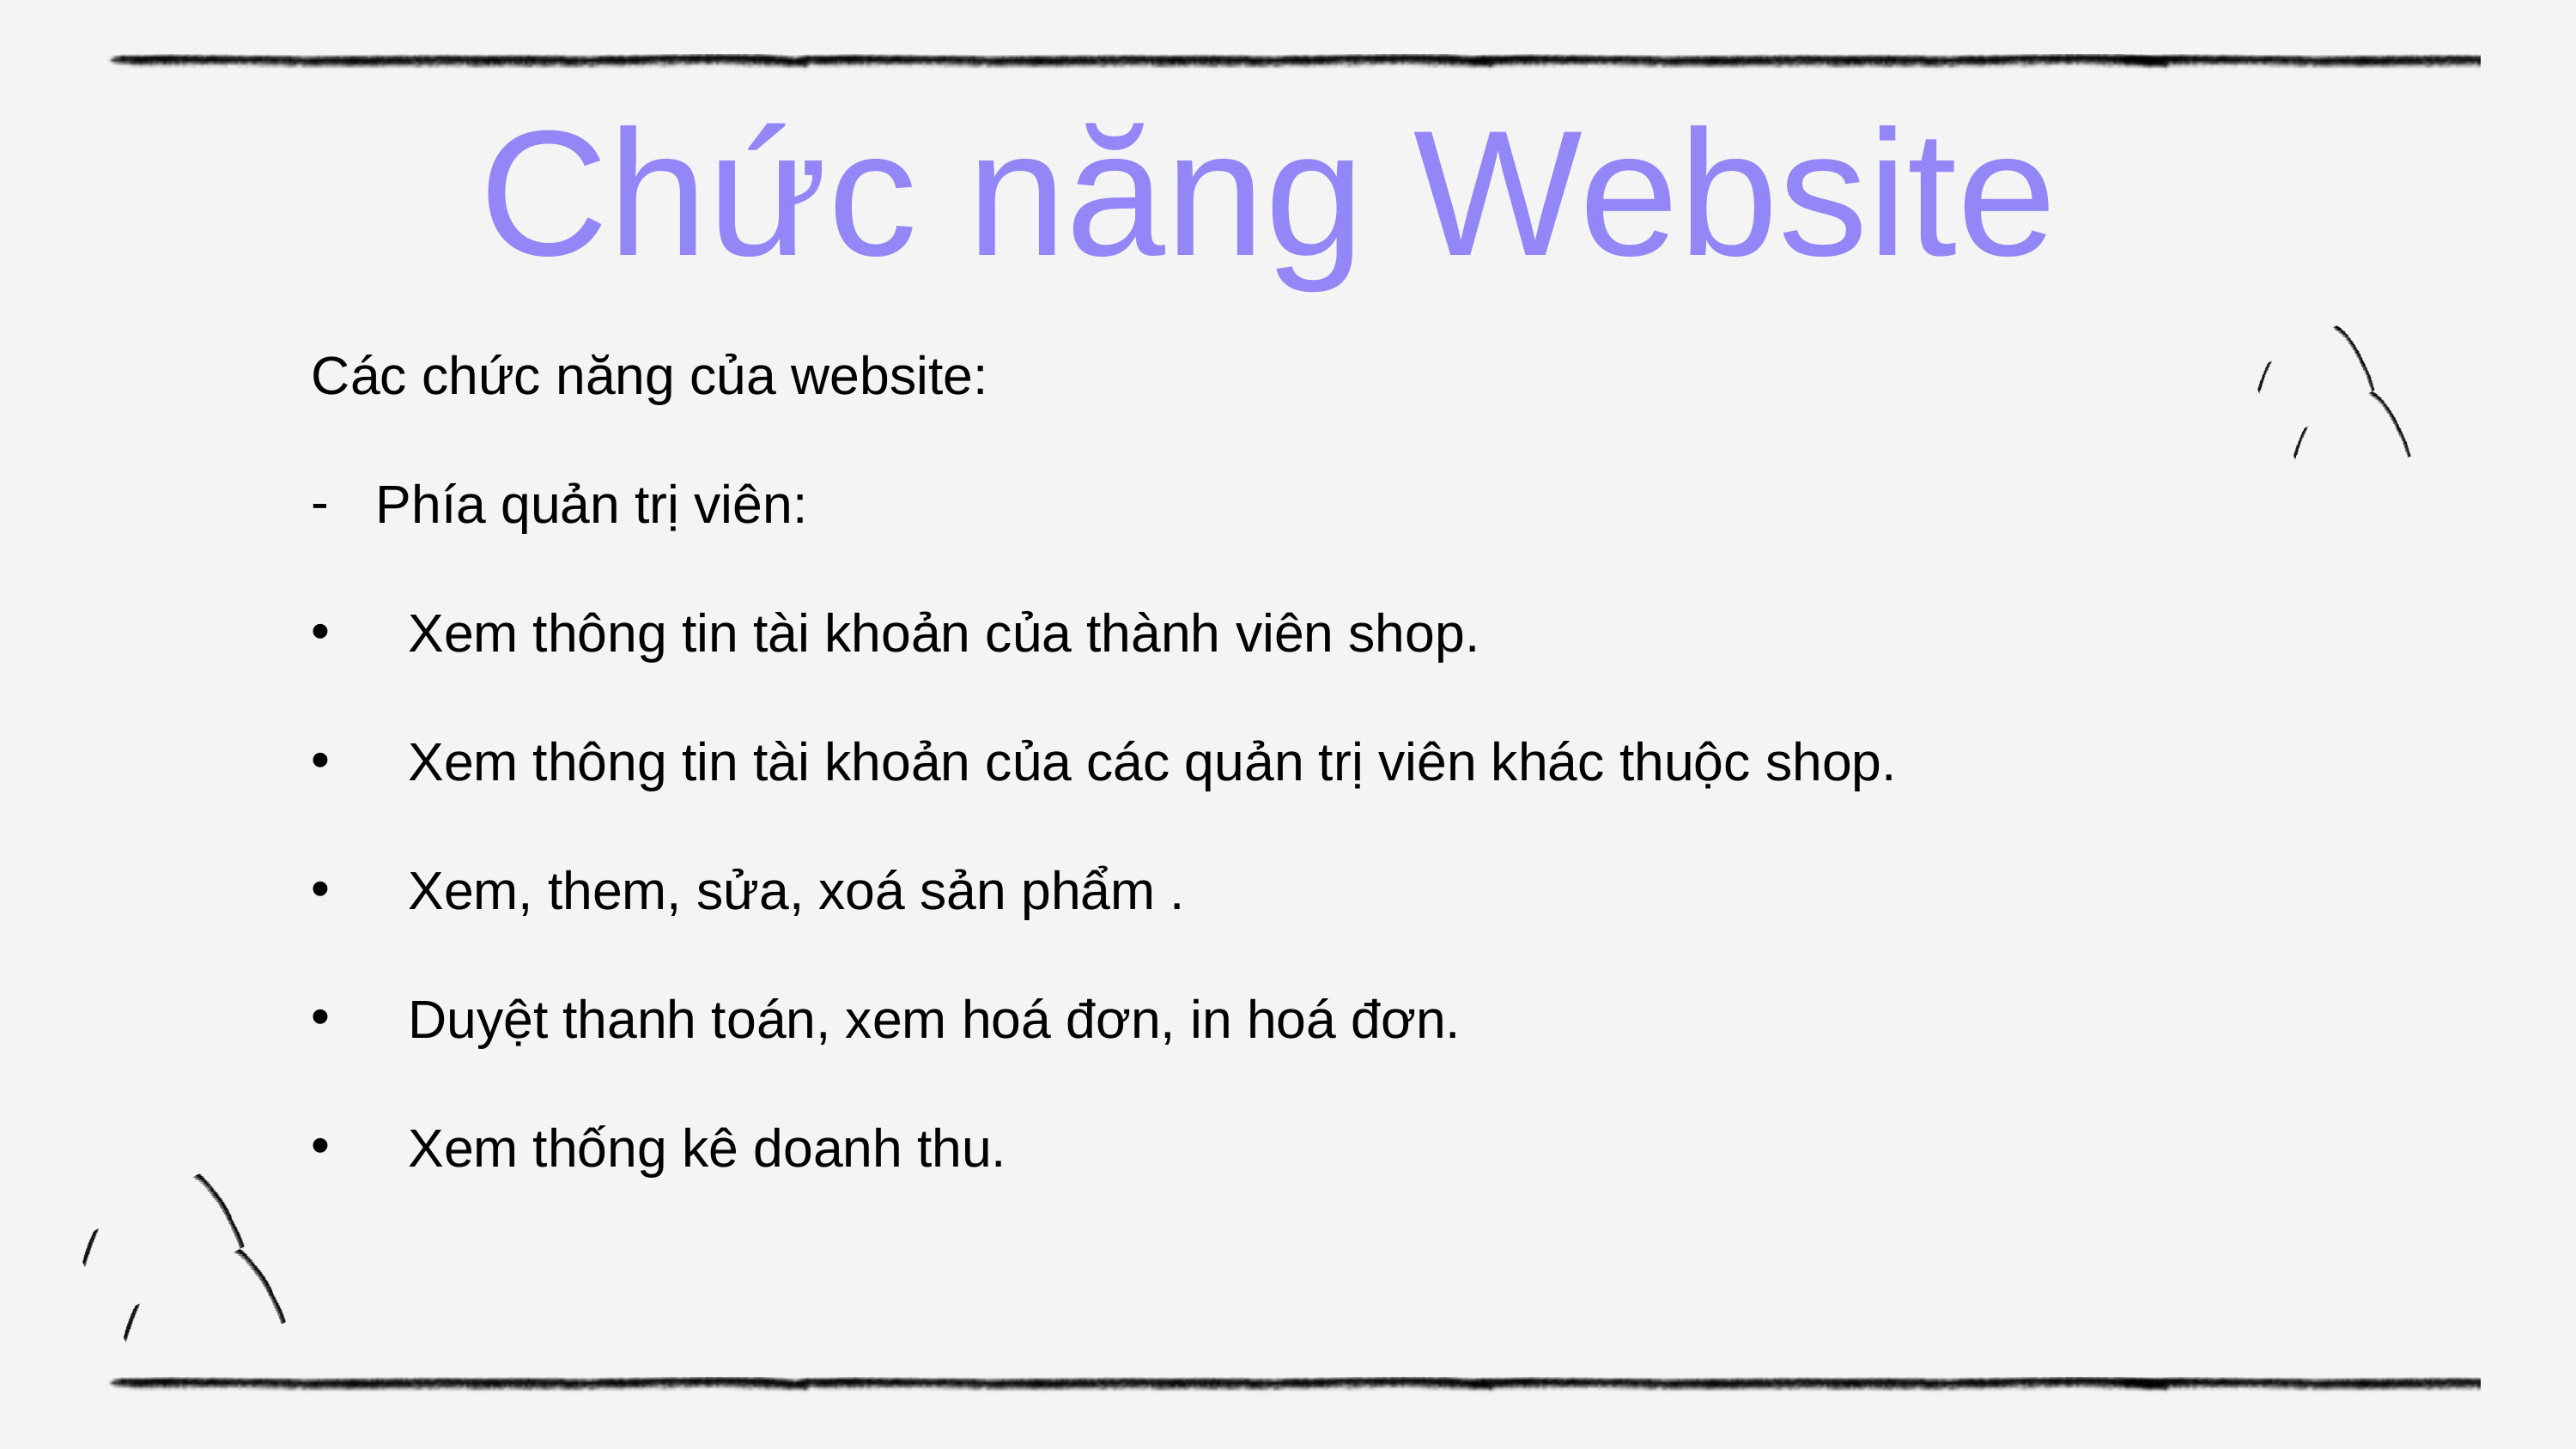

Chức năng Website
Các chức năng của website:

Phía quản trị viên:

Xem thông tin tài khoản của thành viên shop.

Xem thông tin tài khoản của các quản trị viên khác thuộc shop.

Xem, them, sửa, xoá sản phẩm .

Duyệt thanh toán, xem hoá đơn, in hoá đơn.

Xem thống kê doanh thu.